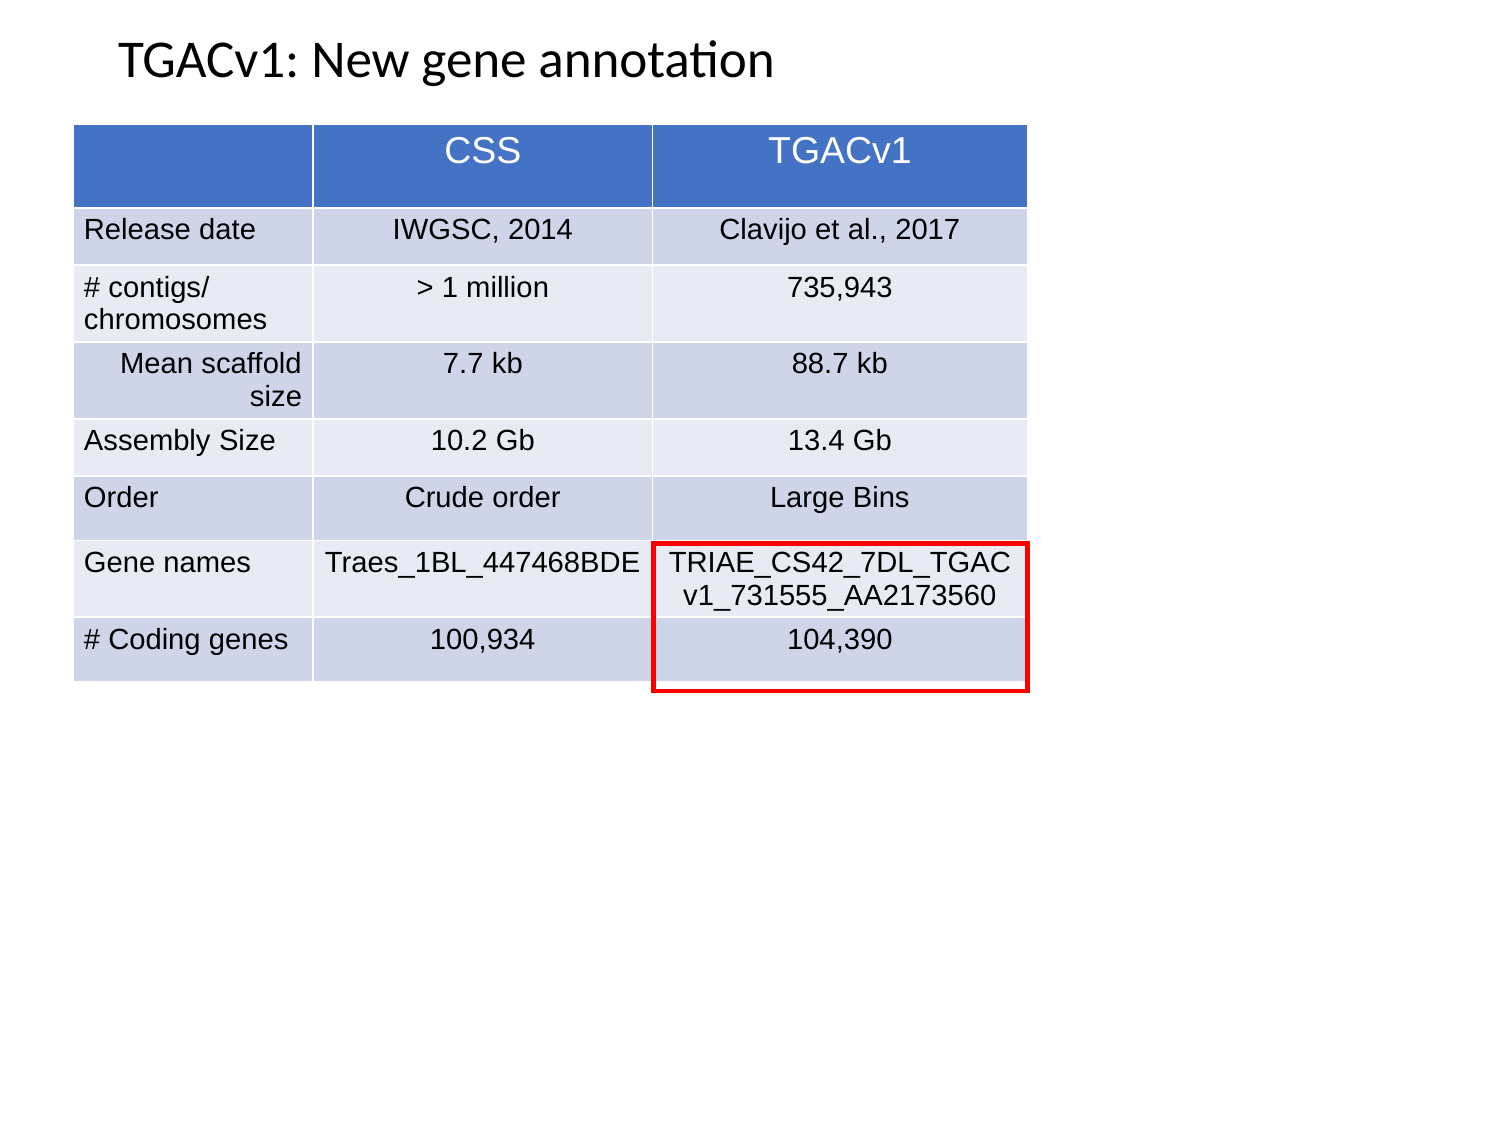

# TGACv1: New gene annotation
|  | CSS | TGACv1 |
| --- | --- | --- |
| Release date | IWGSC, 2014 | Clavijo et al., 2017 |
| # contigs/ chromosomes | > 1 million | 735,943 |
| Mean scaffold size | 7.7 kb | 88.7 kb |
| Assembly Size | 10.2 Gb | 13.4 Gb |
| Order | Crude order | Large Bins |
| Gene names | Traes\_1BL\_447468BDE | TRIAE\_CS42\_7DL\_TGACv1\_731555\_AA2173560 |
| # Coding genes | 100,934 | 104,390 |